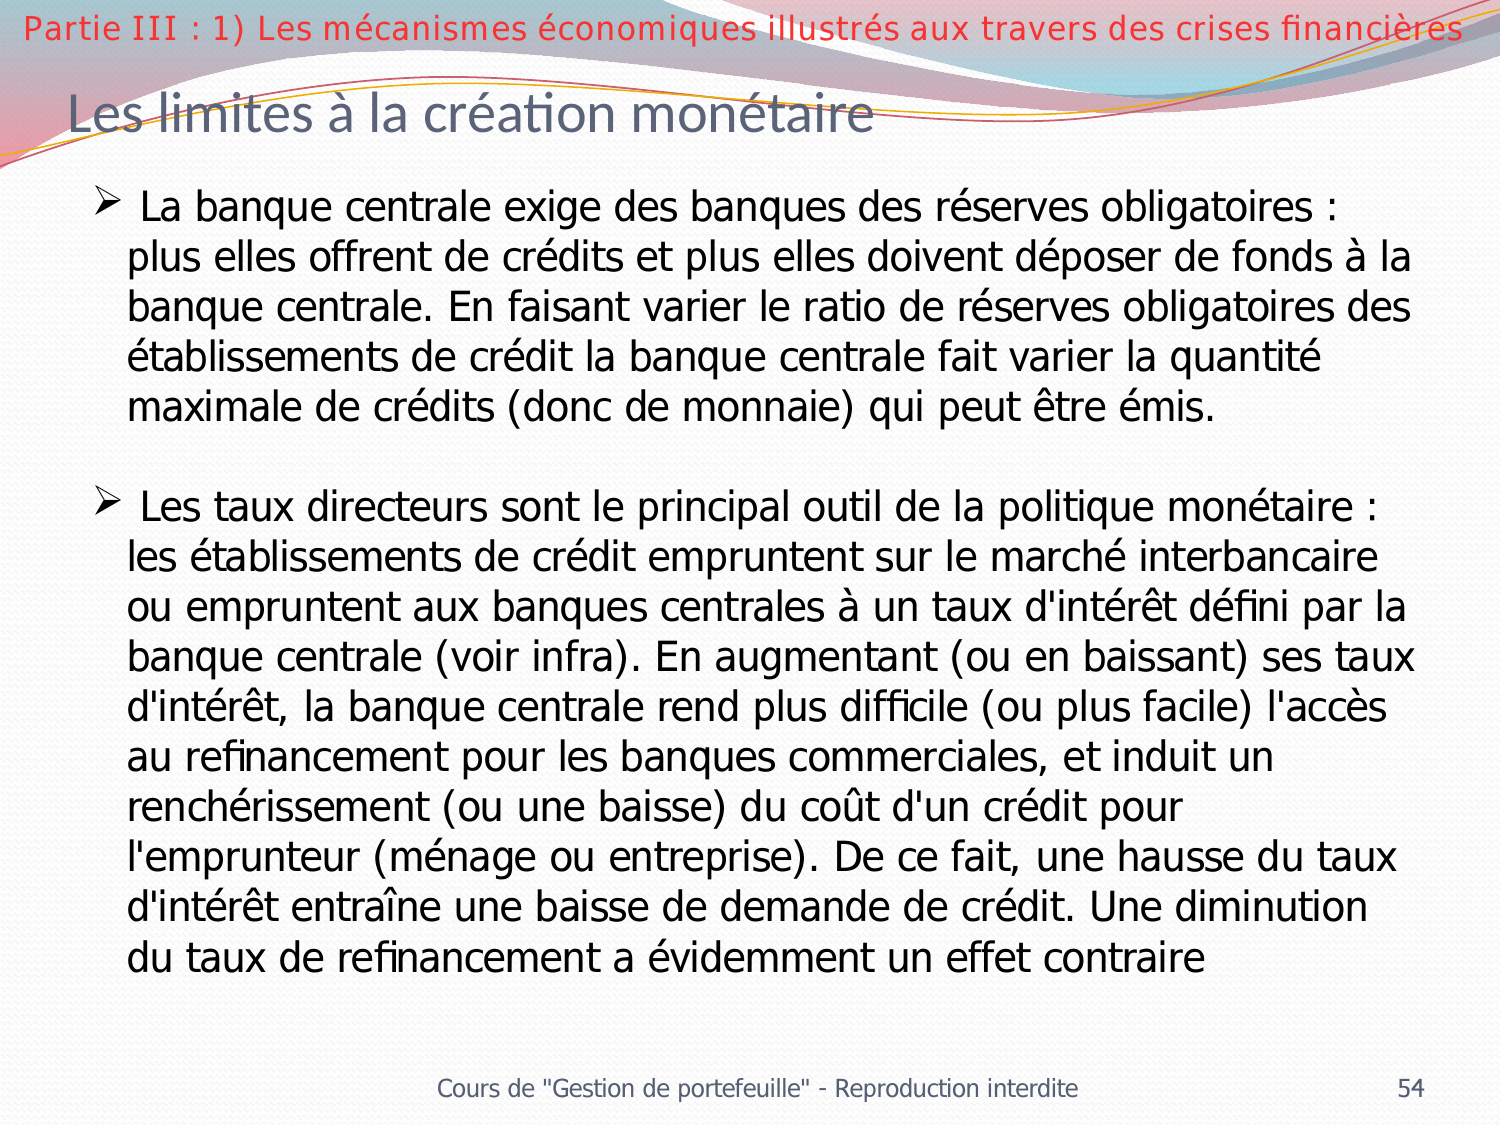

Partie III : 1) Les mécanismes économiques illustrés aux travers des crises financières
Les limites à la création monétaire
 La banque centrale exige des banques des réserves obligatoires : plus elles offrent de crédits et plus elles doivent déposer de fonds à la banque centrale. En faisant varier le ratio de réserves obligatoires des établissements de crédit la banque centrale fait varier la quantité maximale de crédits (donc de monnaie) qui peut être émis.

 Les taux directeurs sont le principal outil de la politique monétaire : les établissements de crédit empruntent sur le marché interbancaire ou empruntent aux banques centrales à un taux d'intérêt défini par la banque centrale (voir infra). En augmentant (ou en baissant) ses taux d'intérêt, la banque centrale rend plus difficile (ou plus facile) l'accès au refinancement pour les banques commerciales, et induit un renchérissement (ou une baisse) du coût d'un crédit pour l'emprunteur (ménage ou entreprise). De ce fait, une hausse du taux d'intérêt entraîne une baisse de demande de crédit. Une diminution du taux de refinancement a évidemment un effet contraire
Cours de "Gestion de portefeuille" - Reproduction interdite
54